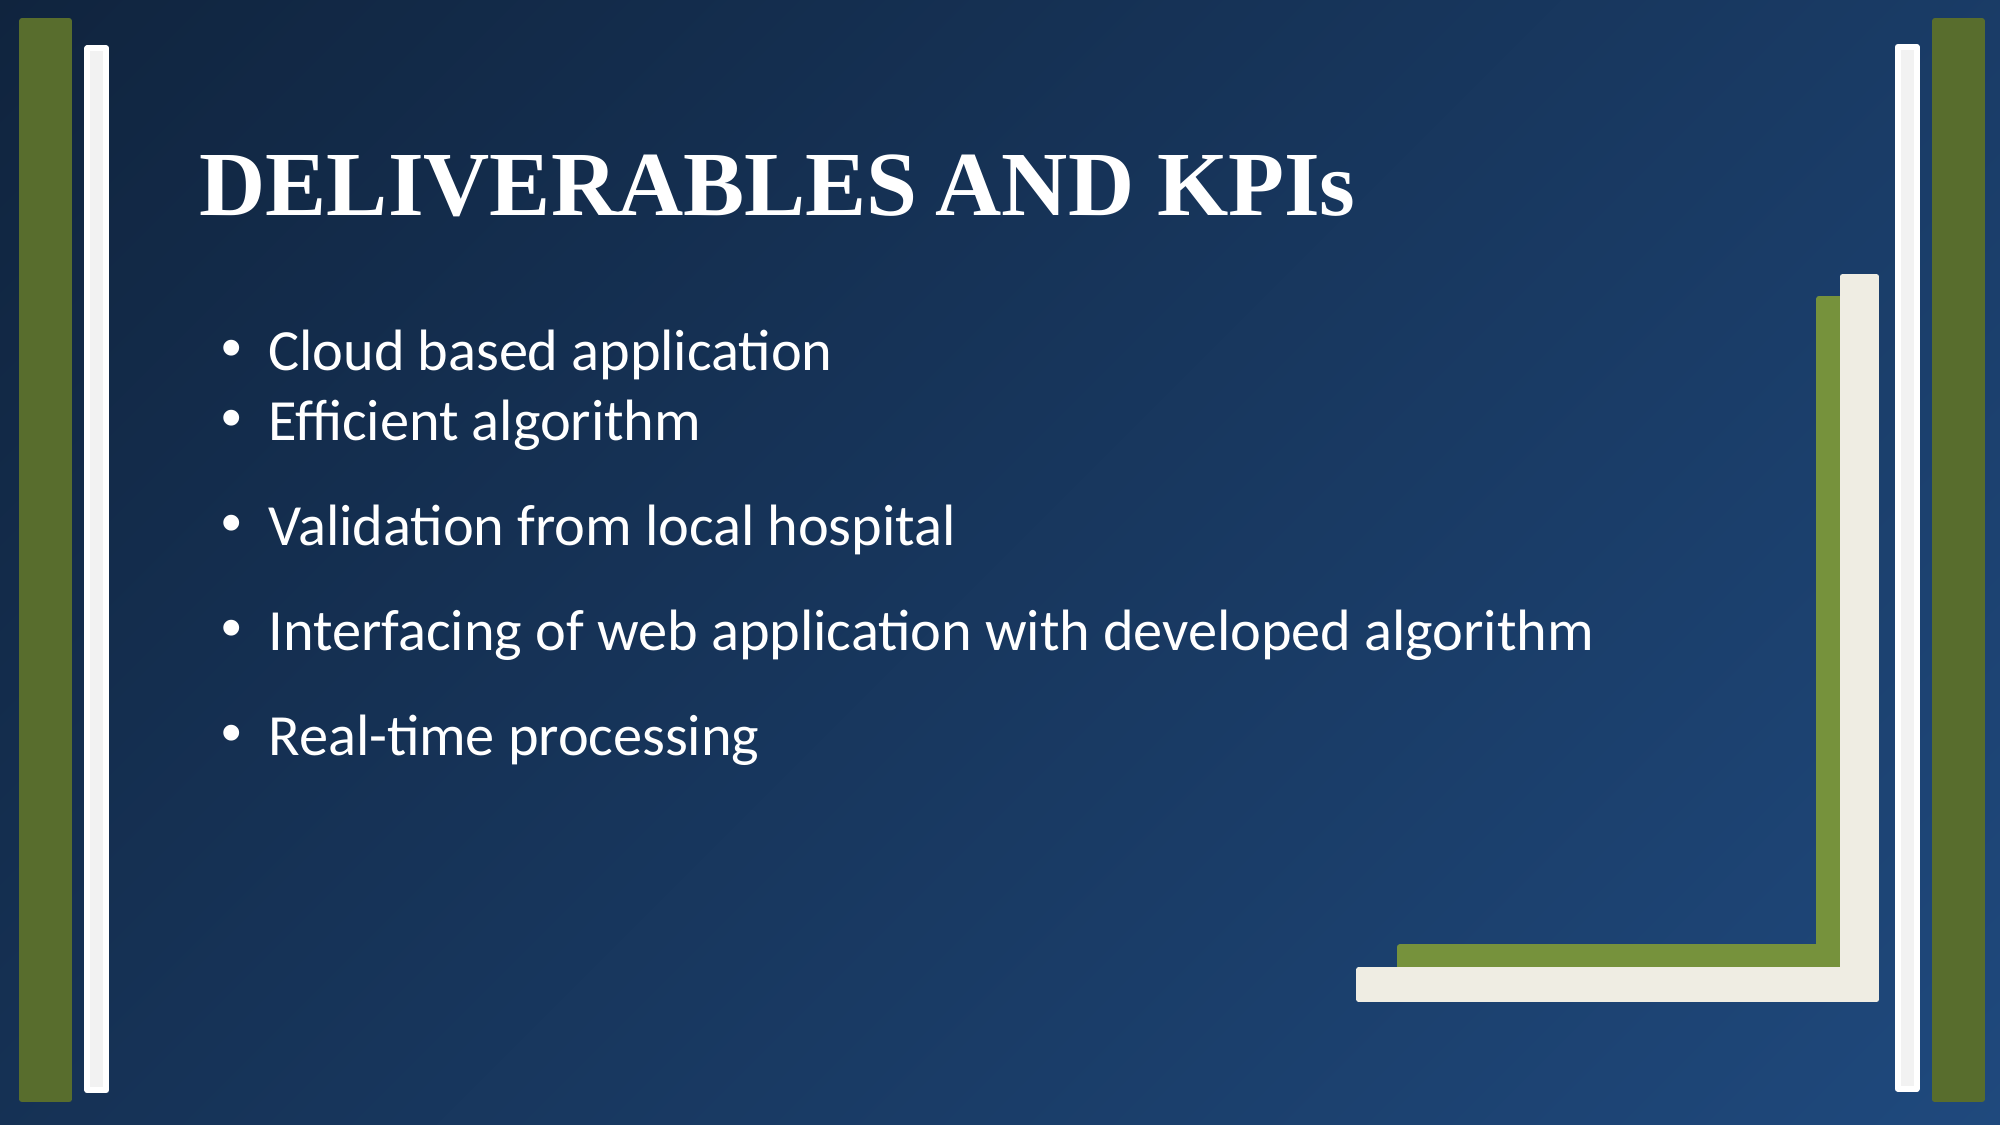

DELIVERABLES AND KPIs
Cloud based application
Efficient algorithm
Validation from local hospital
Interfacing of web application with developed algorithm
Real-time processing